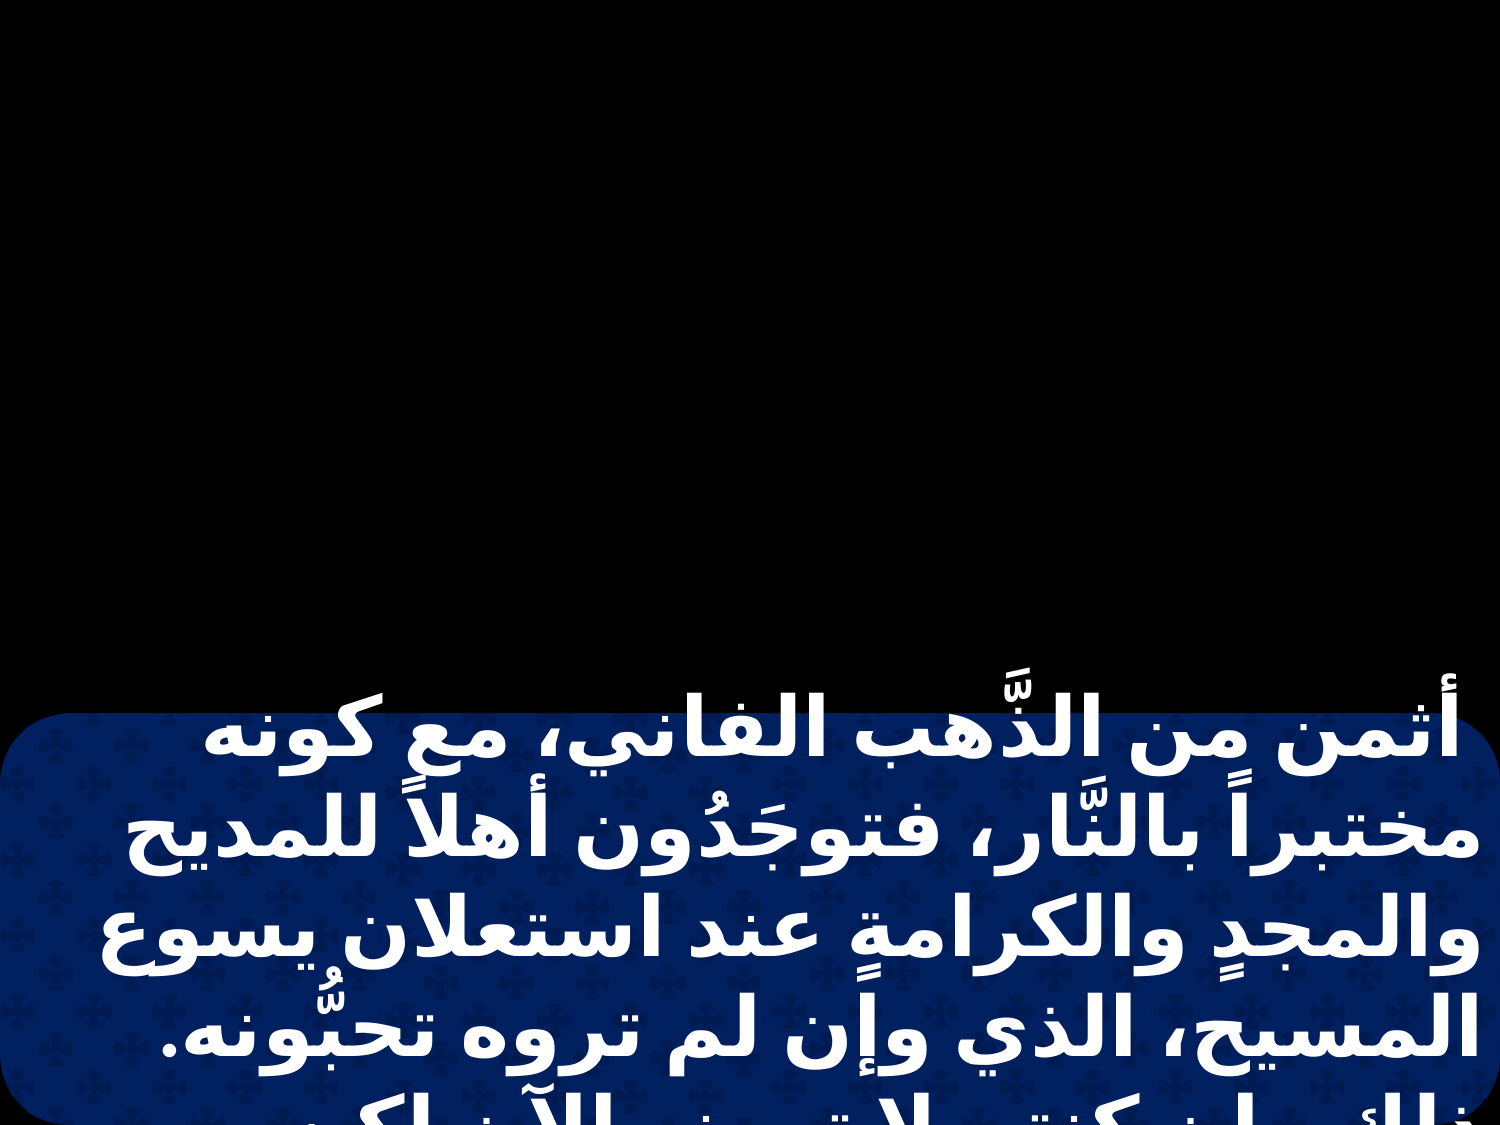

أثمن من الذَّهب الفاني، مع كونه مختبراً بالنَّار، فتوجَدُون أهلاً للمديح والمجدٍ والكرامةٍ عند استعلان يسوع المسيح، الذي وإن لم تروه تحبُّونه. ذلك وإن كنتم لا ترونه الآن لكن